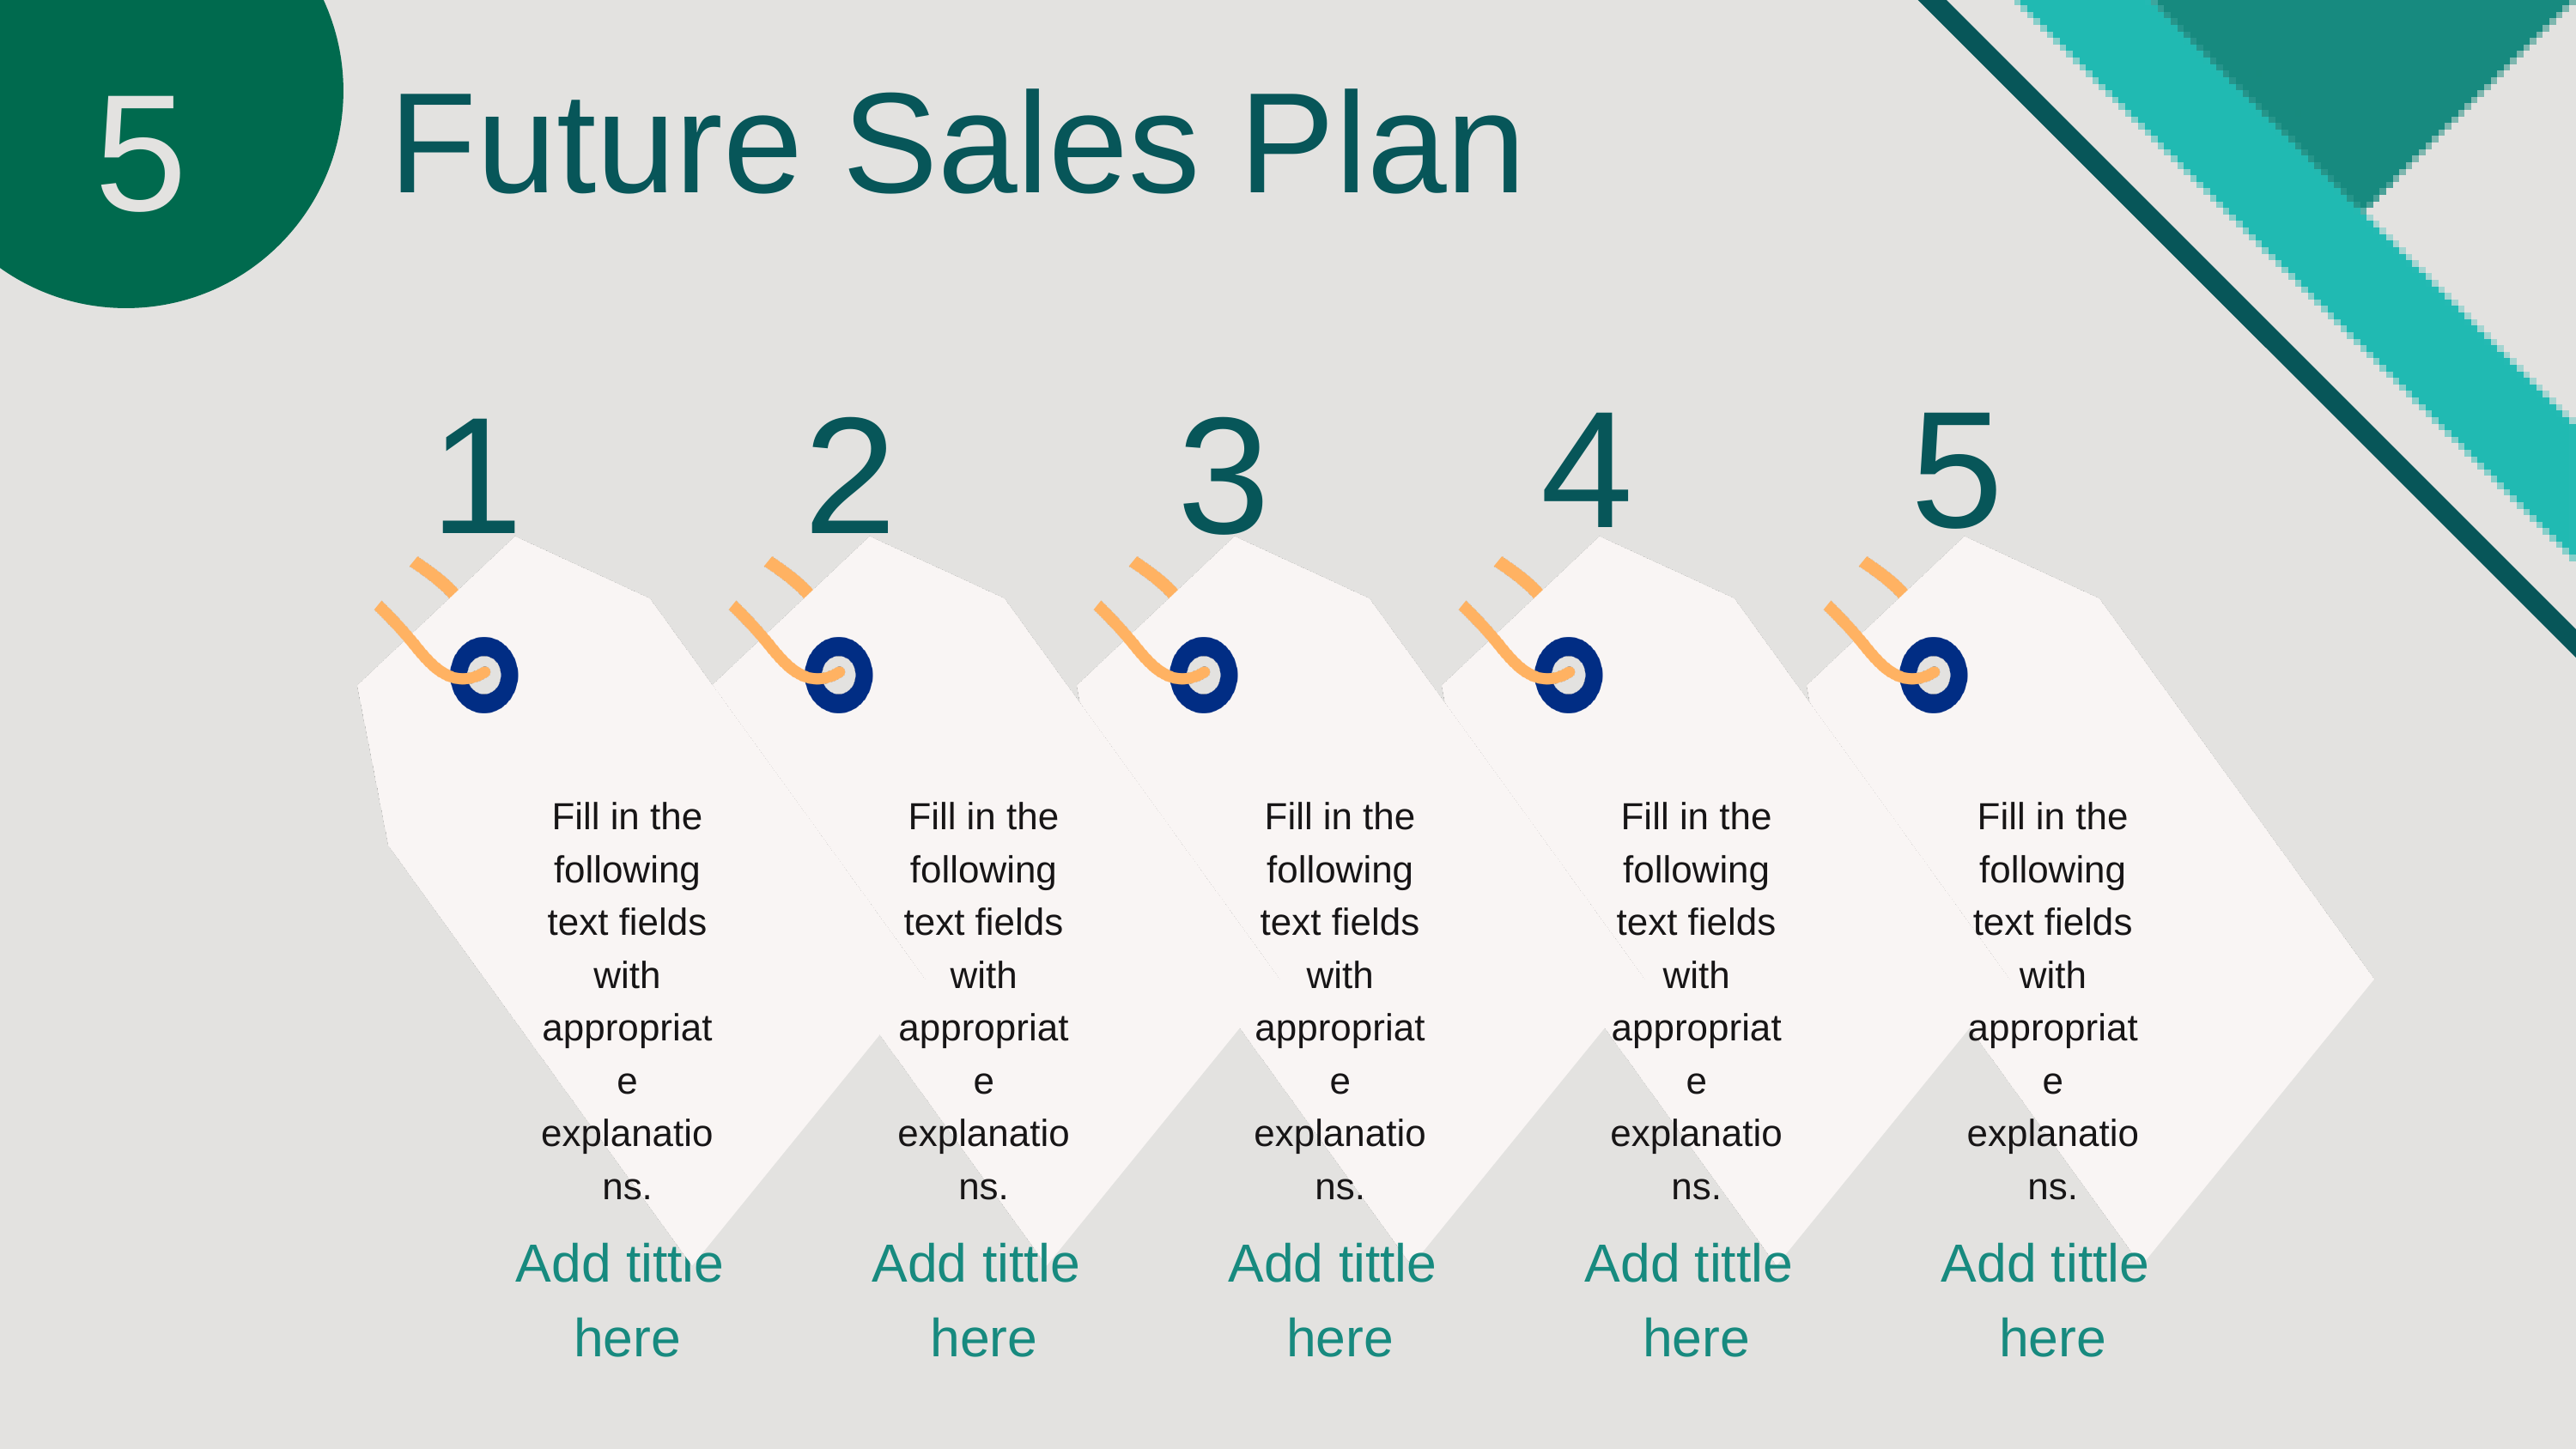

5
Future Sales Plan
4
5
1
2
3

Fill in the following text fields with appropriate explanations.
Fill in the following text fields with appropriate explanations.
Fill in the following text fields with appropriate explanations.
Fill in the following text fields with appropriate explanations.
Fill in the following text fields with appropriate explanations.
Add tittle
here
Add tittle
here
Add tittle
here
Add tittle
here
Add tittle
here